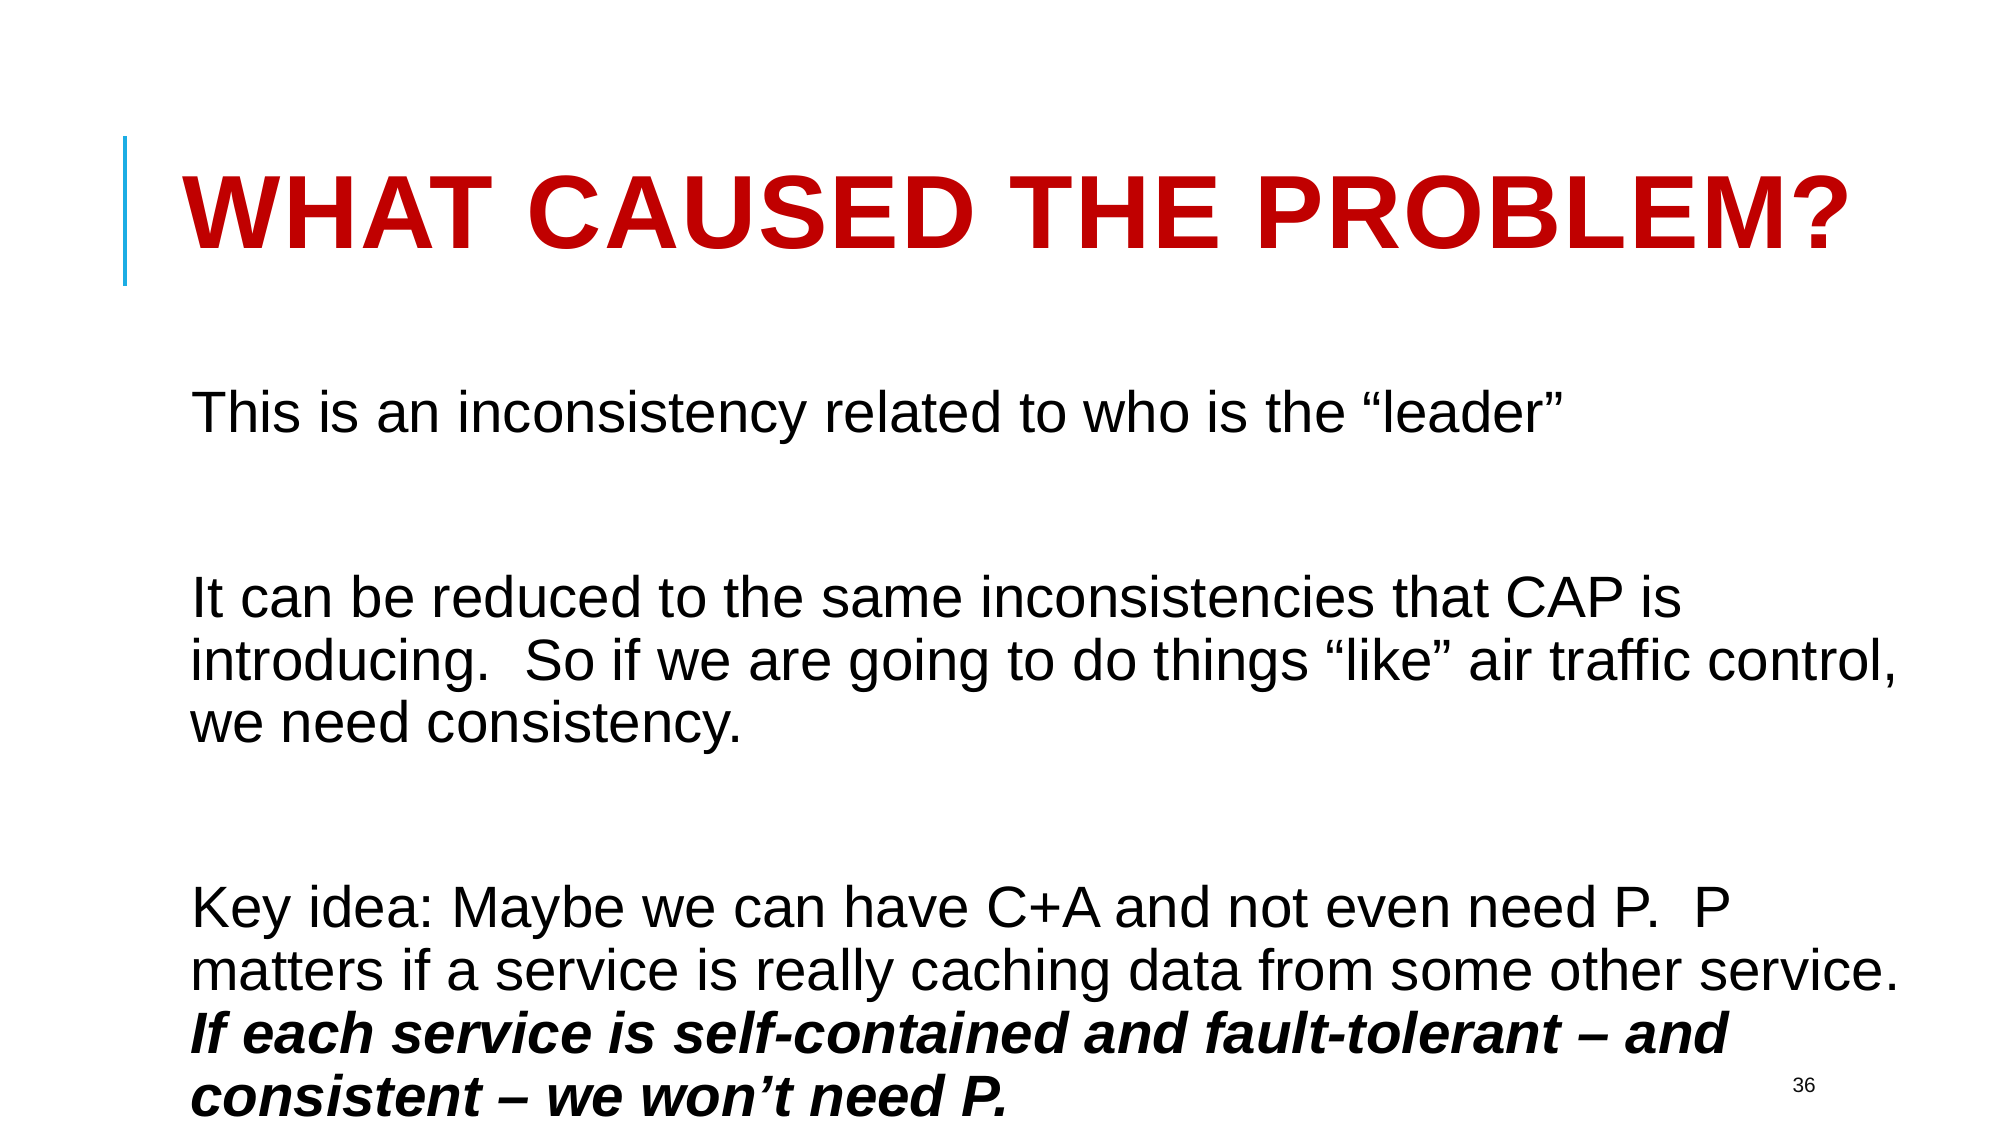

# What caused the problem?
This is an inconsistency related to who is the “leader”

It can be reduced to the same inconsistencies that CAP is introducing.  So if we are going to do things “like” air traffic control, we need consistency.

Key idea: Maybe we can have C+A and not even need P.  P matters if a service is really caching data from some other service.  If each service is self-contained and fault-tolerant – and consistent – we won’t need P.

36